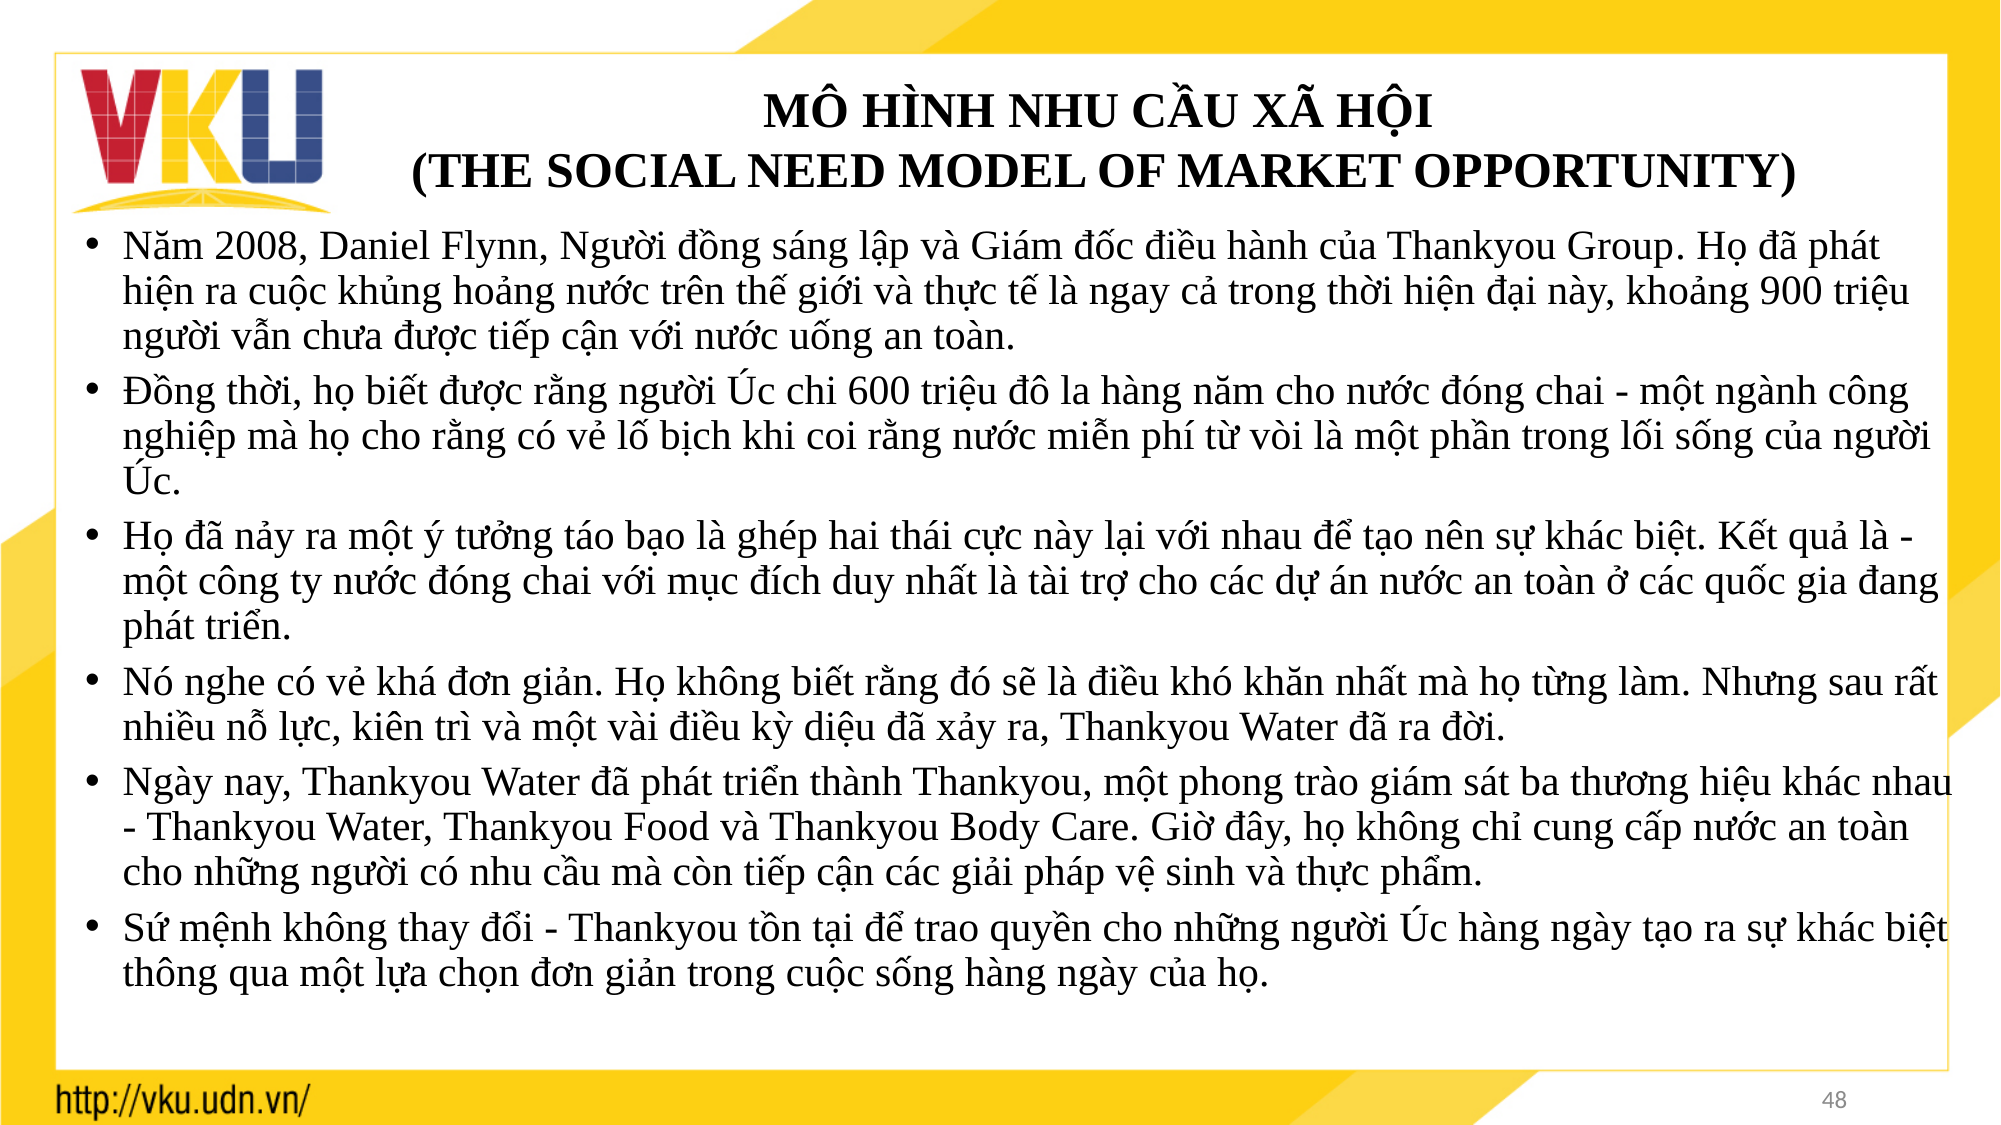

# MÔ HÌNH NHU CẦU XÃ HỘI (THE SOCIAL NEED MODEL OF MARKET OPPORTUNITY)
Năm 2008, Daniel Flynn, Người đồng sáng lập và Giám đốc điều hành của Thankyou Group. Họ đã phát hiện ra cuộc khủng hoảng nước trên thế giới và thực tế là ngay cả trong thời hiện đại này, khoảng 900 triệu người vẫn chưa được tiếp cận với nước uống an toàn.
Đồng thời, họ biết được rằng người Úc chi 600 triệu đô la hàng năm cho nước đóng chai - một ngành công nghiệp mà họ cho rằng có vẻ lố bịch khi coi rằng nước miễn phí từ vòi là một phần trong lối sống của người Úc.
Họ đã nảy ra một ý tưởng táo bạo là ghép hai thái cực này lại với nhau để tạo nên sự khác biệt. Kết quả là - một công ty nước đóng chai với mục đích duy nhất là tài trợ cho các dự án nước an toàn ở các quốc gia đang phát triển.
Nó nghe có vẻ khá đơn giản. Họ không biết rằng đó sẽ là điều khó khăn nhất mà họ từng làm. Nhưng sau rất nhiều nỗ lực, kiên trì và một vài điều kỳ diệu đã xảy ra, Thankyou Water đã ra đời.
Ngày nay, Thankyou Water đã phát triển thành Thankyou, một phong trào giám sát ba thương hiệu khác nhau - Thankyou Water, Thankyou Food và Thankyou Body Care. Giờ đây, họ không chỉ cung cấp nước an toàn cho những người có nhu cầu mà còn tiếp cận các giải pháp vệ sinh và thực phẩm.
Sứ mệnh không thay đổi - Thankyou tồn tại để trao quyền cho những người Úc hàng ngày tạo ra sự khác biệt thông qua một lựa chọn đơn giản trong cuộc sống hàng ngày của họ.
48